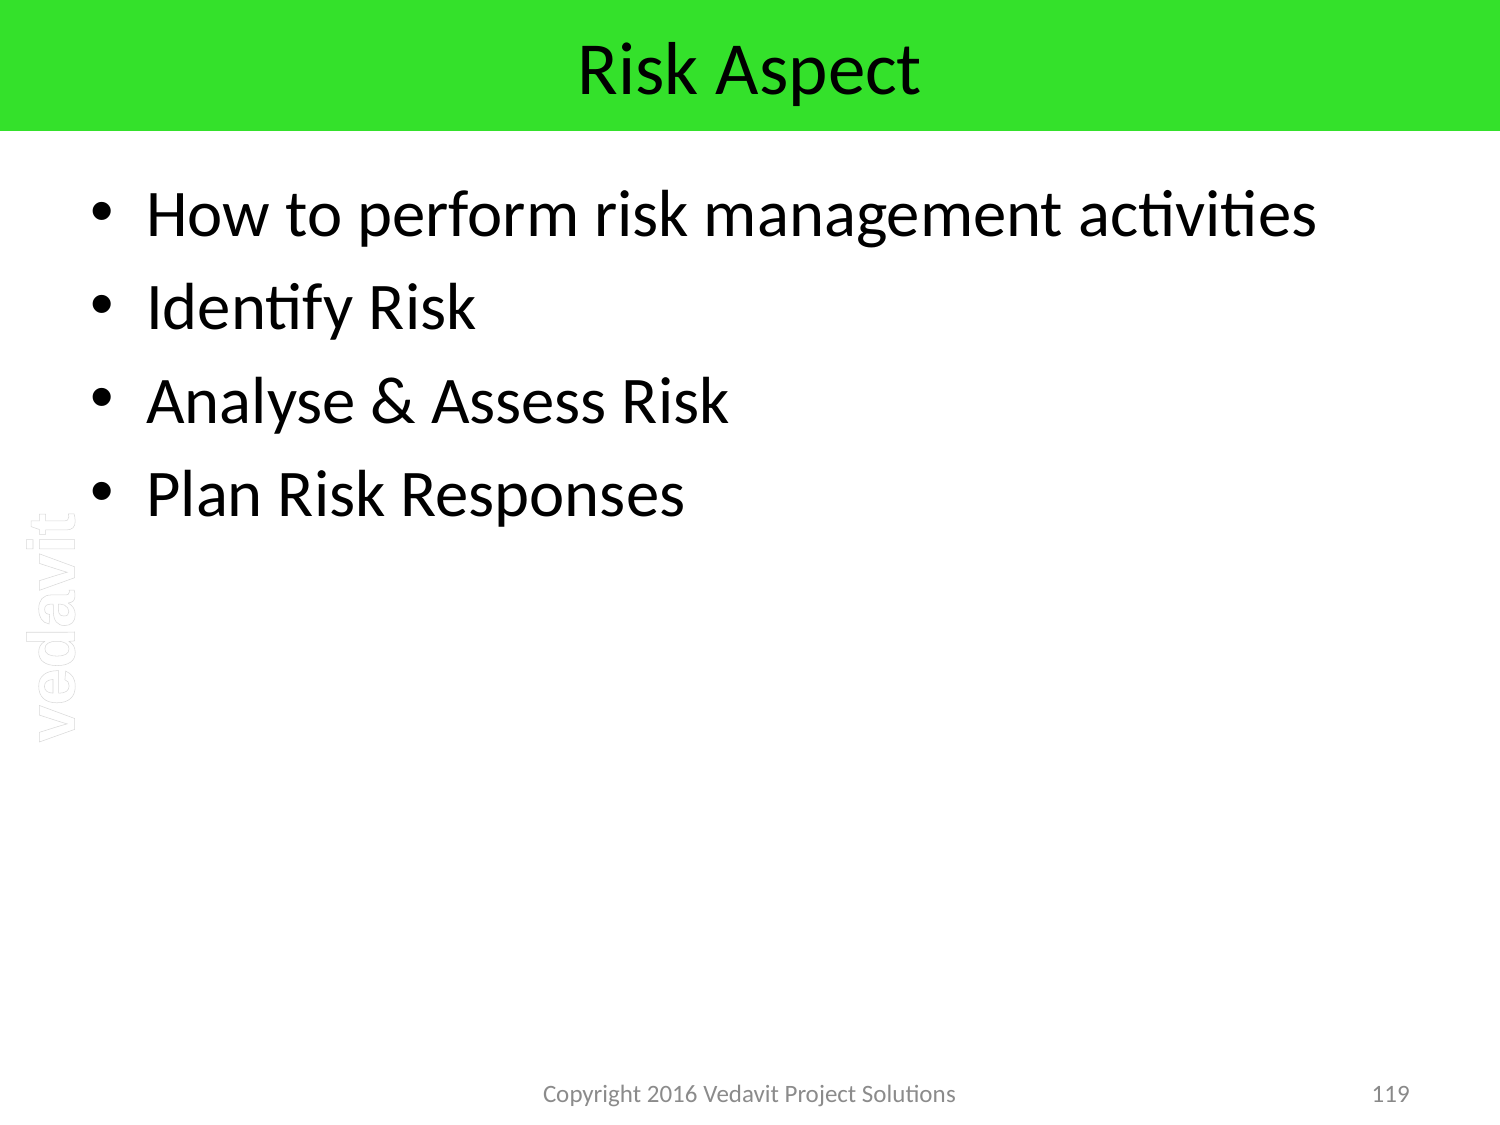

# Risk Aspect
How to perform risk management activities
Identify Risk
Analyse & Assess Risk
Plan Risk Responses
Copyright 2016 Vedavit Project Solutions
119